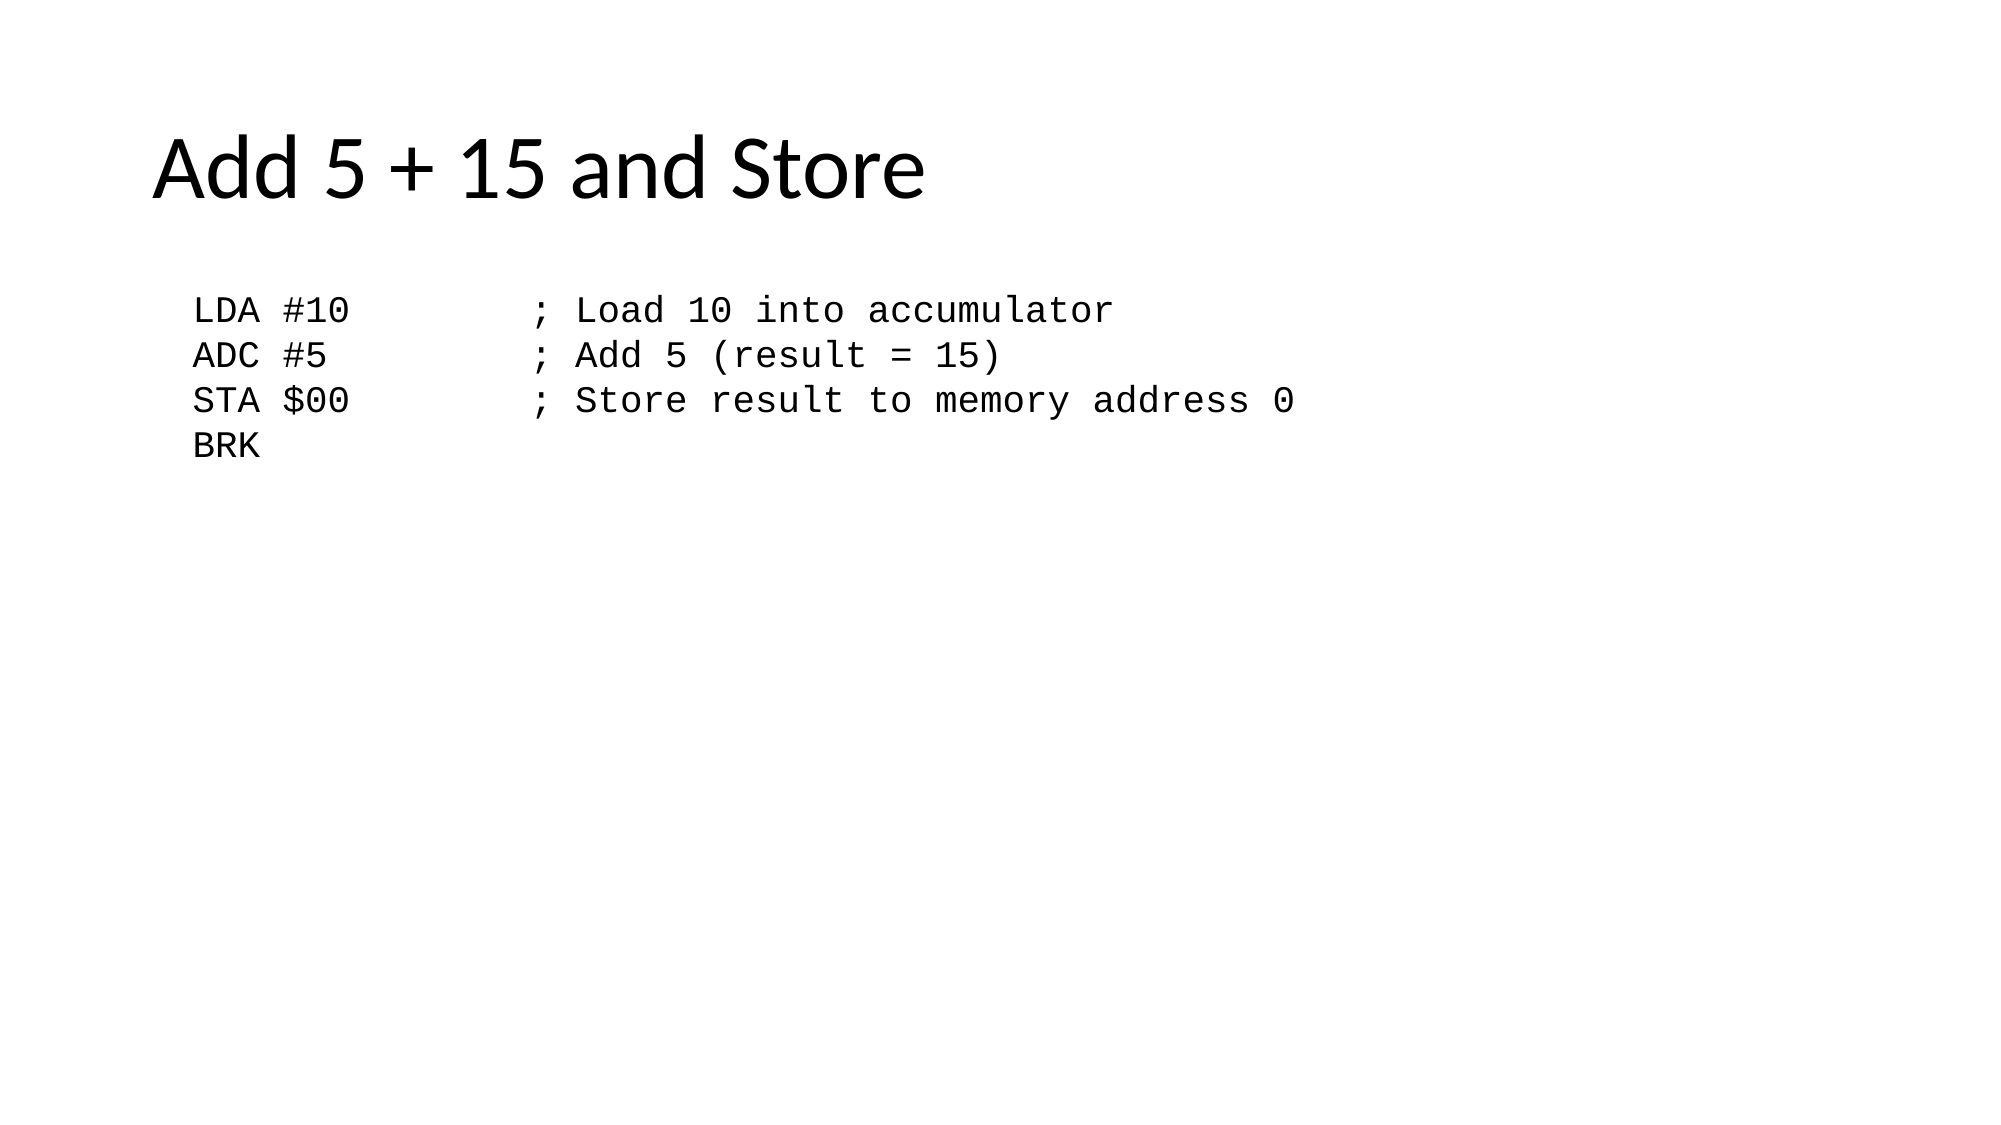

# Add 5 + 15 and Store
LDA #10        ; Load 10 into accumulator
ADC #5         ; Add 5 (result = 15)
STA $00        ; Store result to memory address 0
BRK